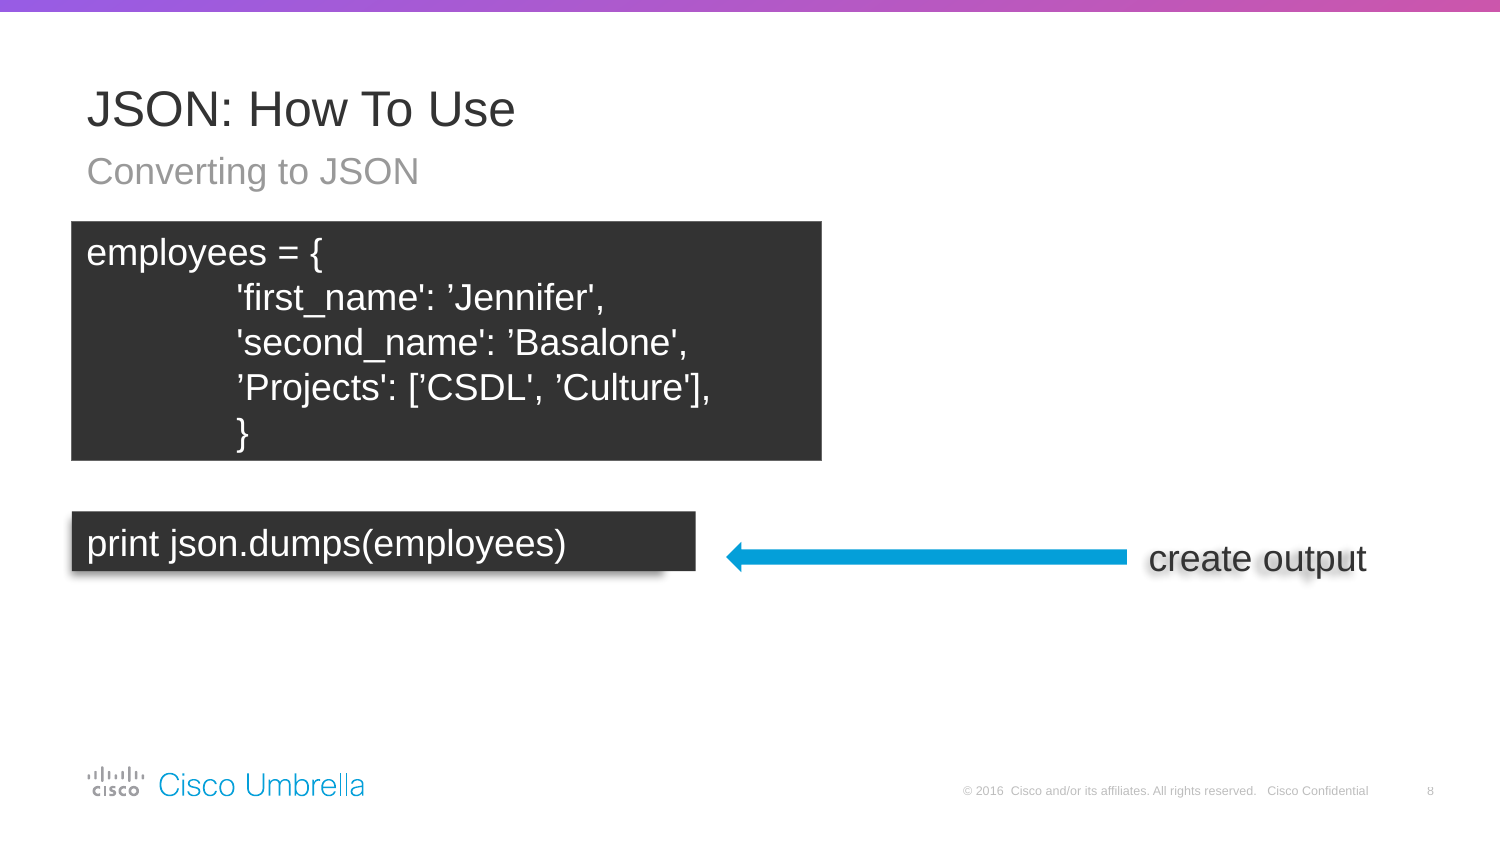

# JSON: How To Use
Converting to JSON
employees = {
	'first_name': ’Jennifer',
	'second_name': ’Basalone',
	’Projects': [’CSDL', ’Culture'],
	}
print json.dumps(employees)
create output